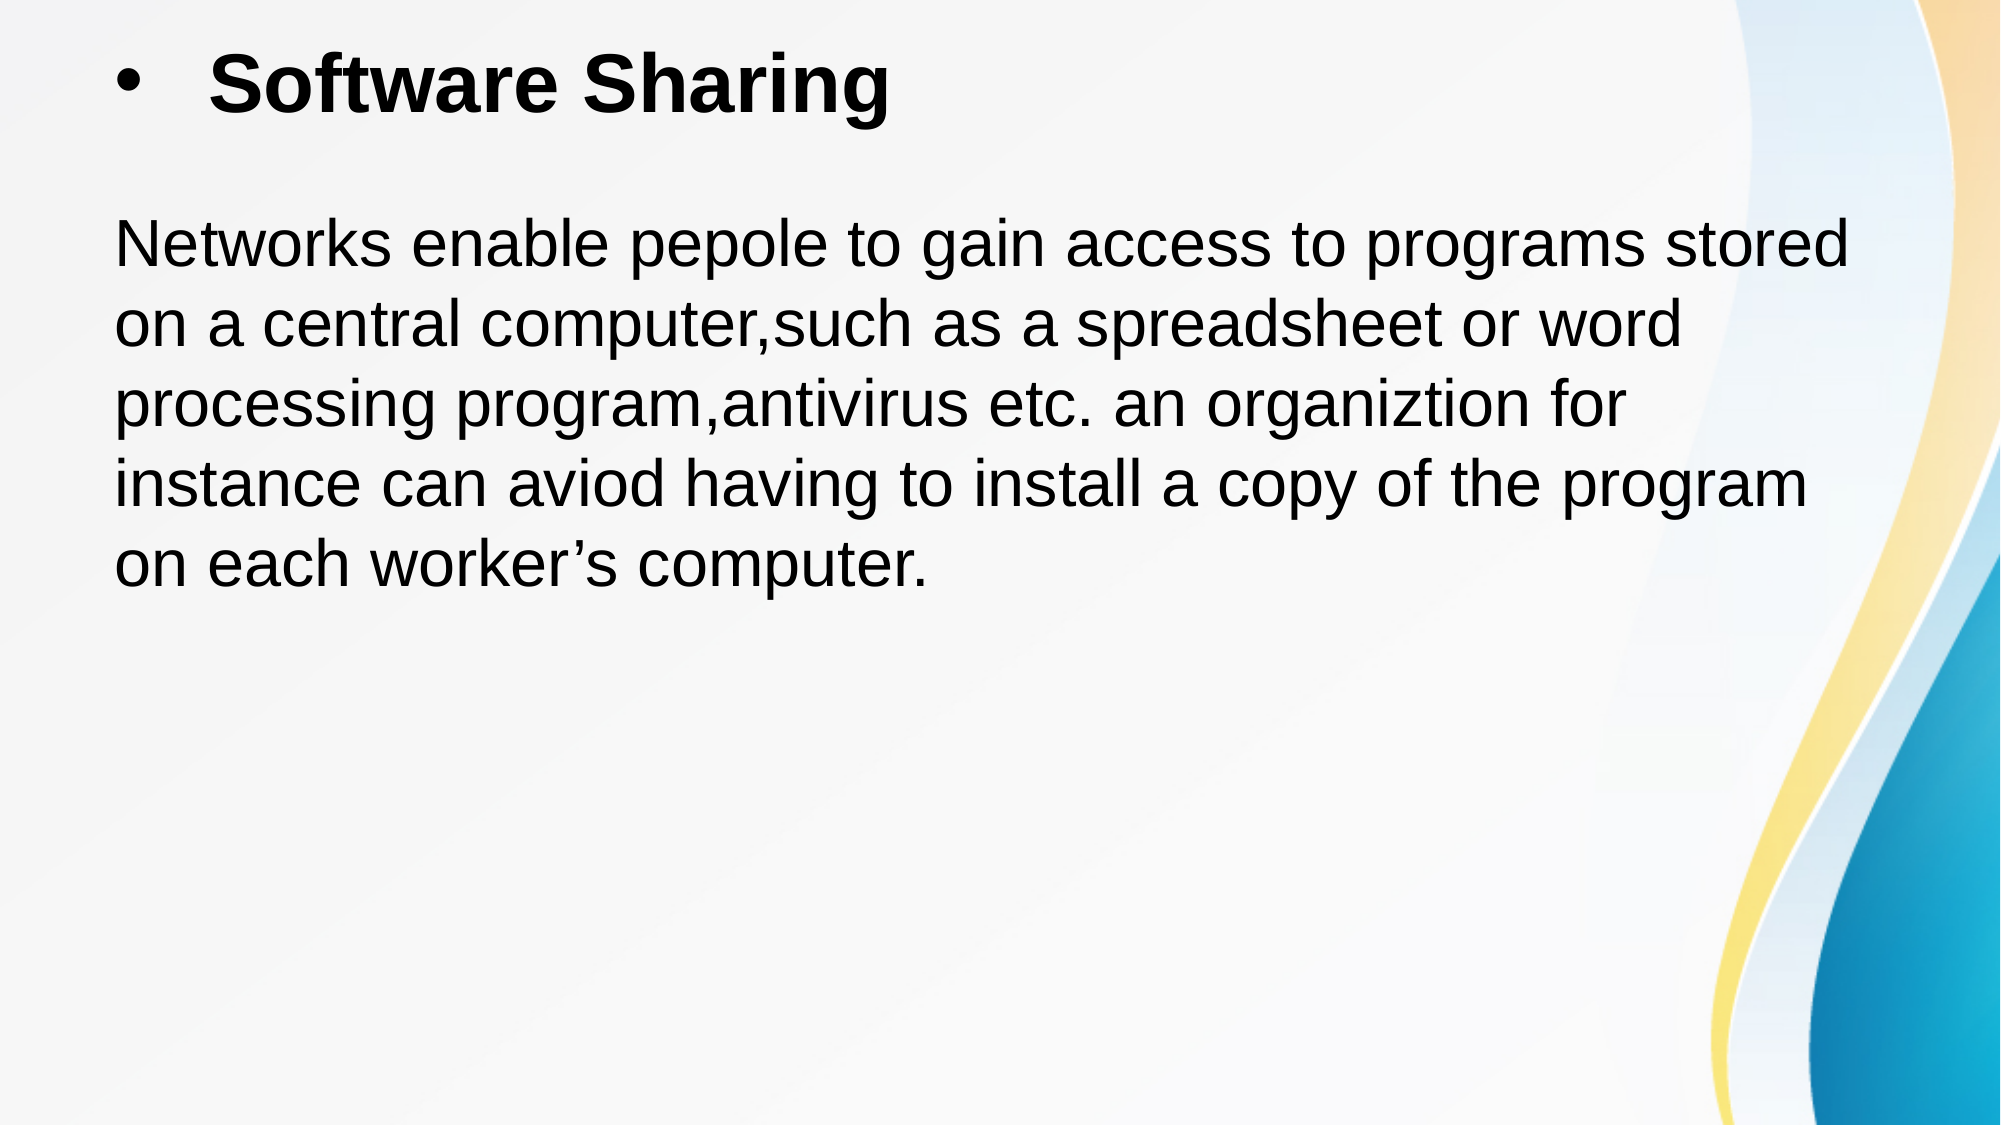

# Software Sharing
Networks enable pepole to gain access to programs stored on a central computer,such as a spreadsheet or word processing program,antivirus etc. an organiztion for instance can aviod having to install a copy of the program on each worker’s computer.